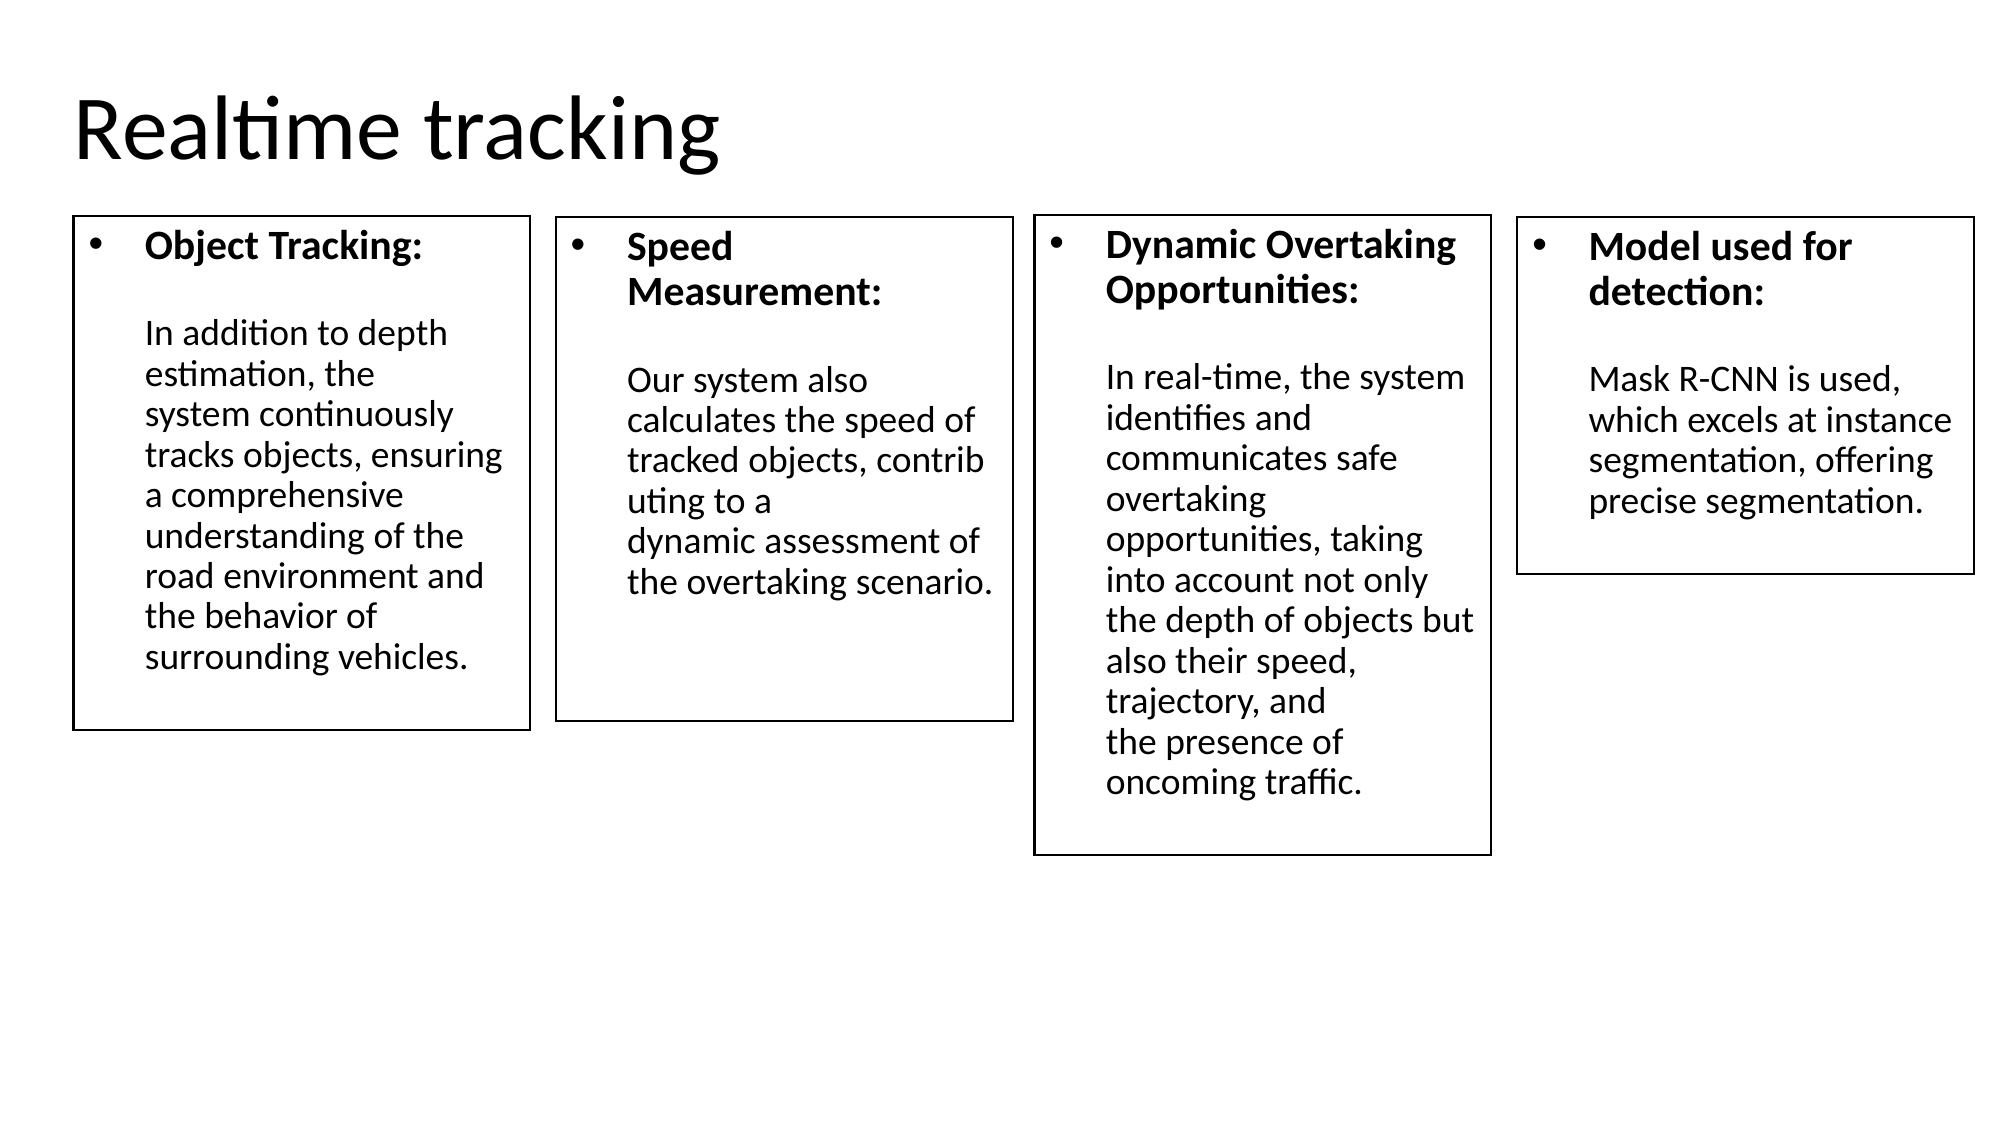

# Realtime tracking
Dynamic Overtaking Opportunities: 
In real-time, the system identifies and communicates safe overtaking opportunities, taking into account not only the depth of objects but also their speed, trajectory, and the presence of oncoming traffic.

Object Tracking: 
In addition to depth estimation, the system continuously tracks objects, ensuring a comprehensive understanding of the road environment and the behavior of surrounding vehicles.

Model used for detection:
Mask R-CNN is used, which excels at instance segmentation, offering precise segmentation.

Speed Measurement: 
Our system also calculates the speed of tracked objects, contributing to a dynamic assessment of the overtaking scenario.